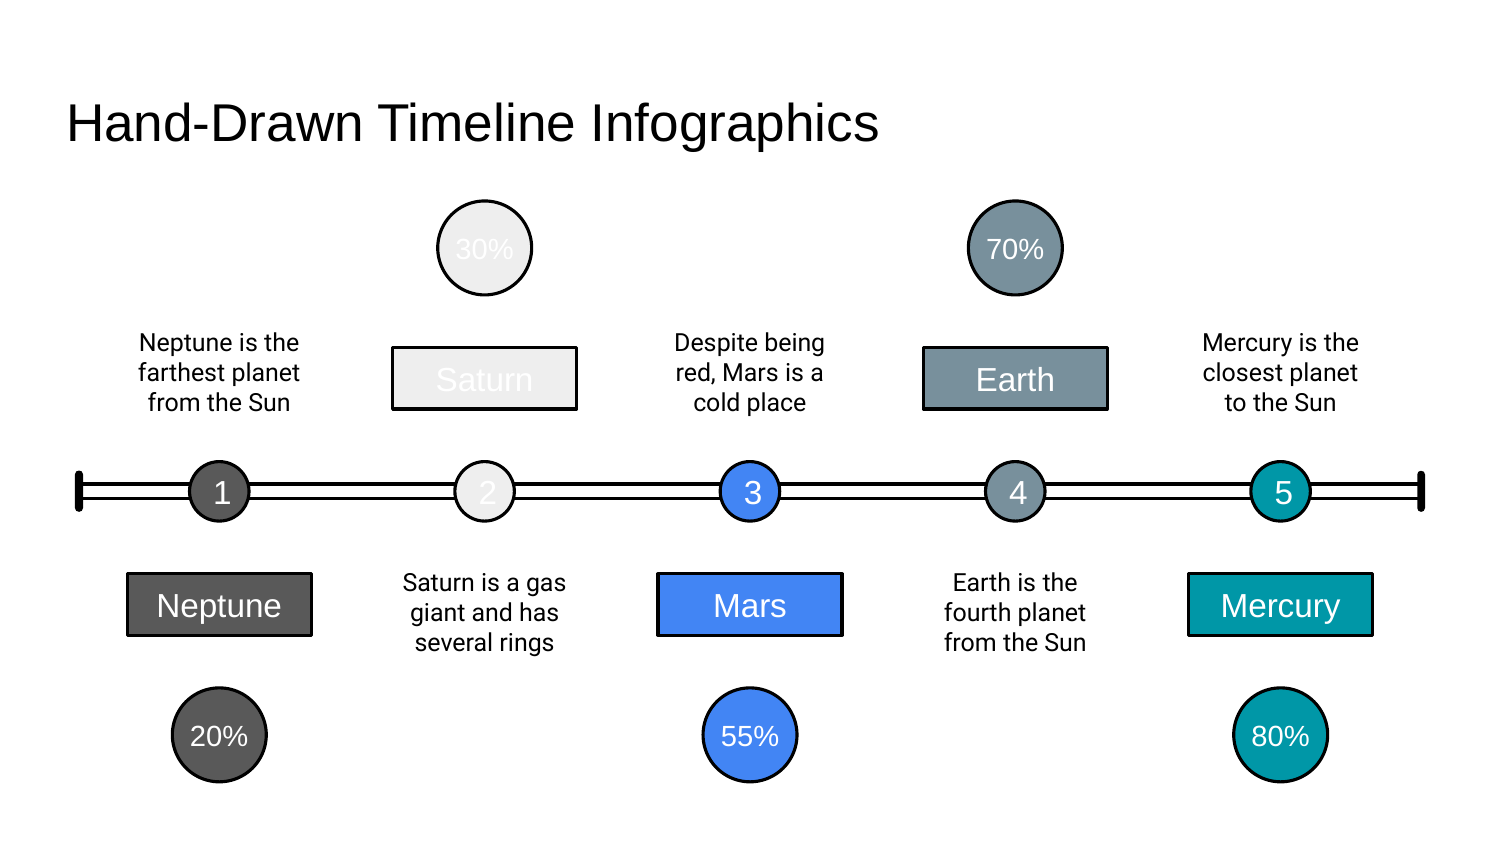

# Hand-Drawn Timeline Infographics
70%
Earth
4
Earth is the fourth planet from the Sun
30%
Saturn
2
Saturn is a gas giant and has several rings
Neptune is the farthest planet from the Sun
1
Neptune
20%
Despite being red, Mars is a cold place
3
Mars
55%
Mercury is the closest planet to the Sun
5
Mercury
80%